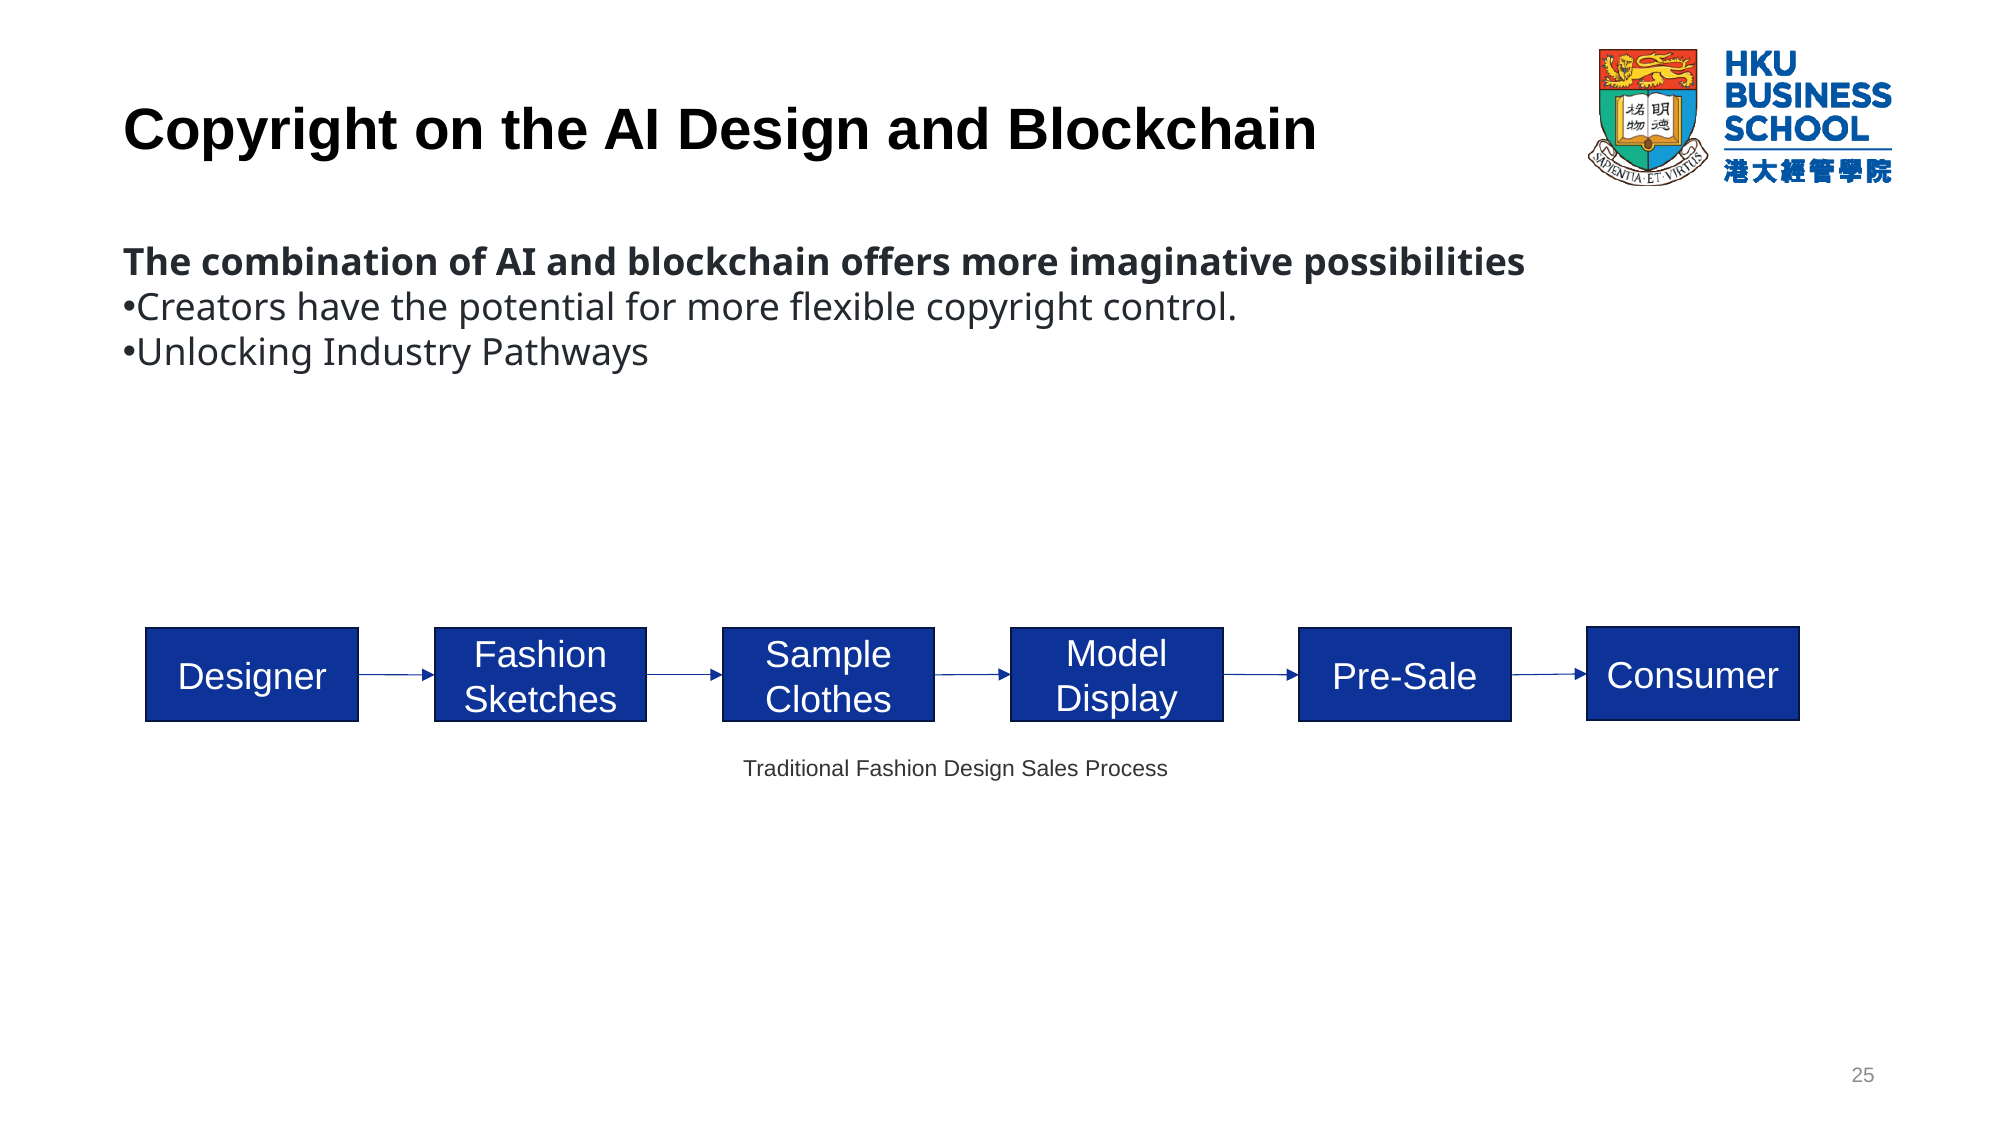

# Copyright on the AI Design and Blockchain

The combination of AI and blockchain offers more imaginative possibilities
Creators have the potential for more flexible copyright control.
Unlocking Industry Pathways
Consumer
Model
Display
Designer
Pre-Sale
Fashion Sketches
Sample
Clothes
Traditional Fashion Design Sales Process
25